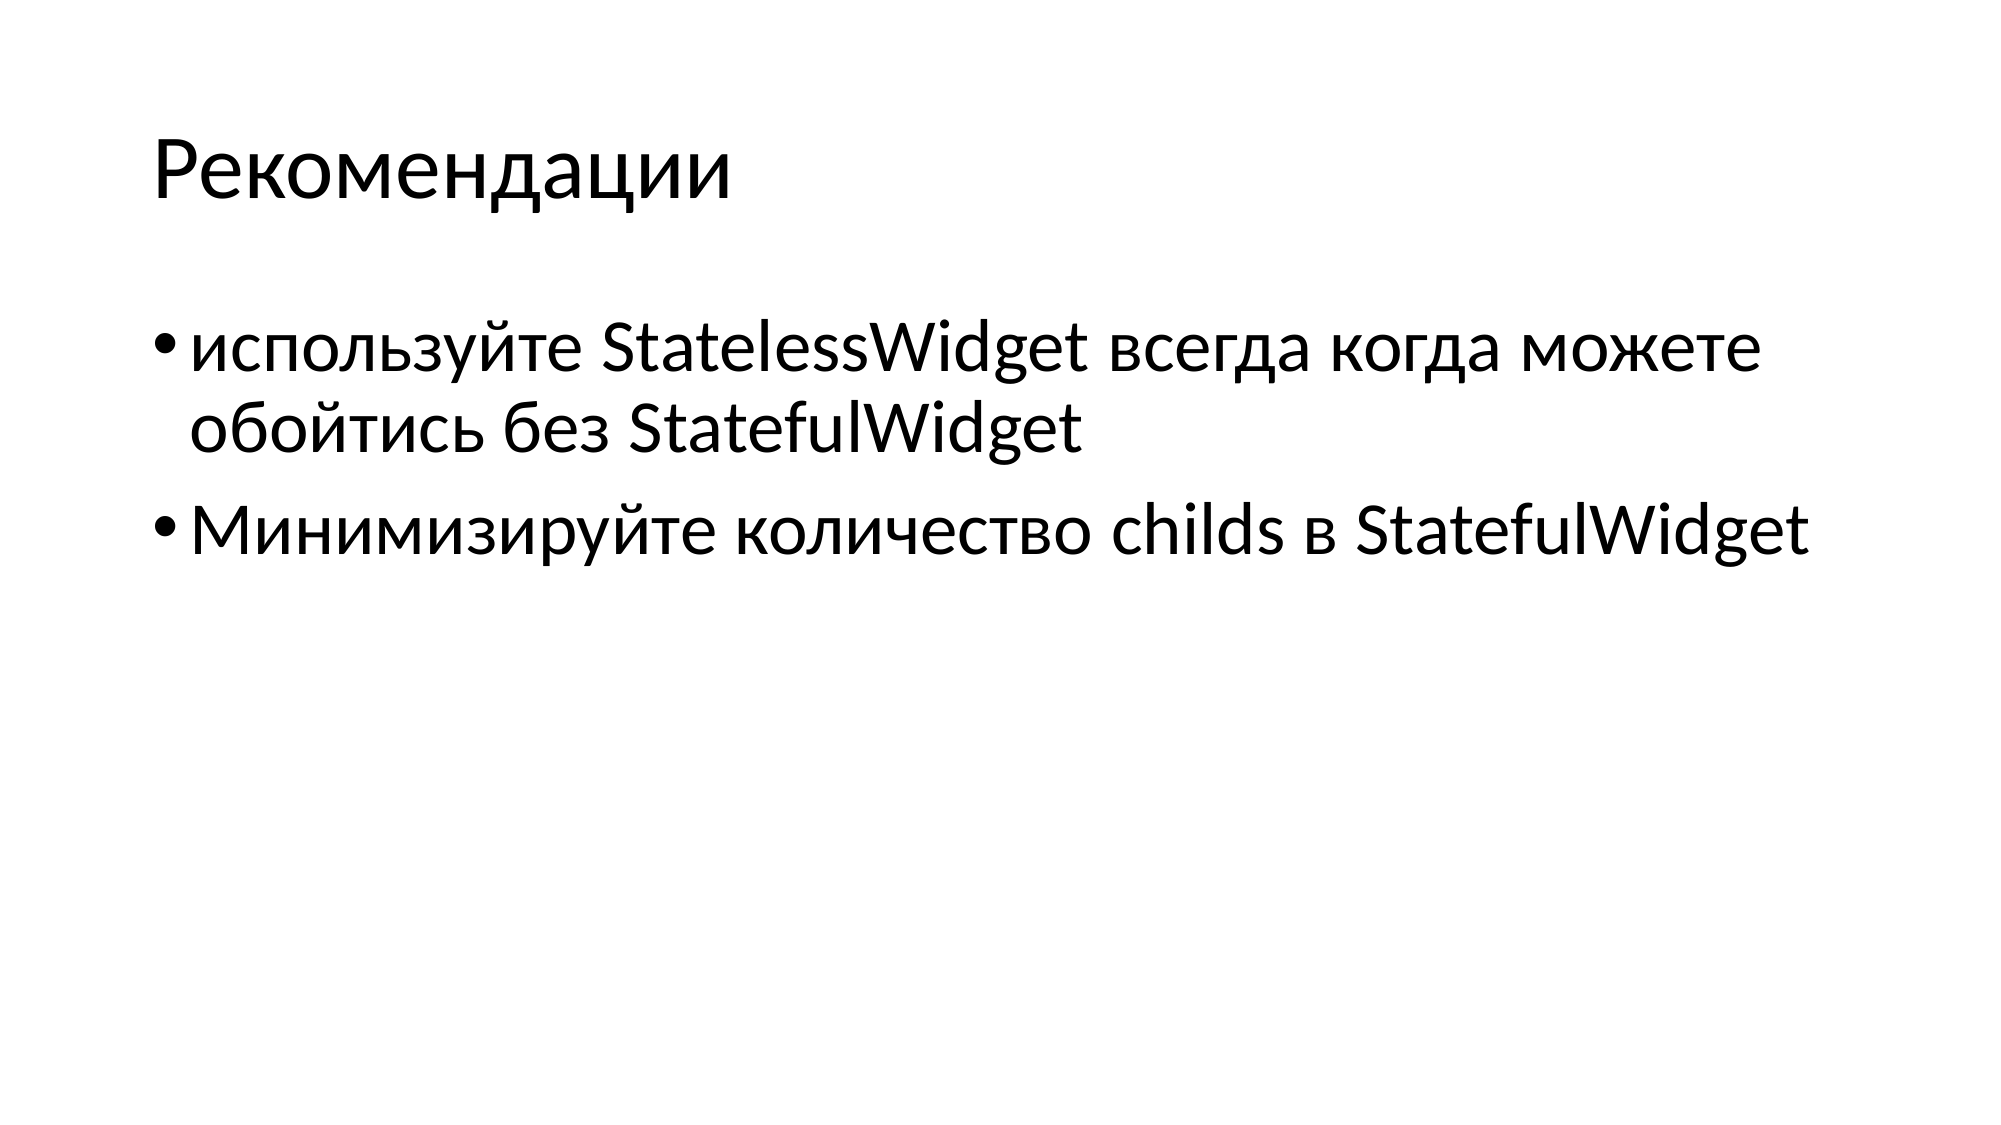

# Рекомендации
используйте StatelessWidget всегда когда можете обойтись без StatefulWidget
Минимизируйте количество childs в StatefulWidget